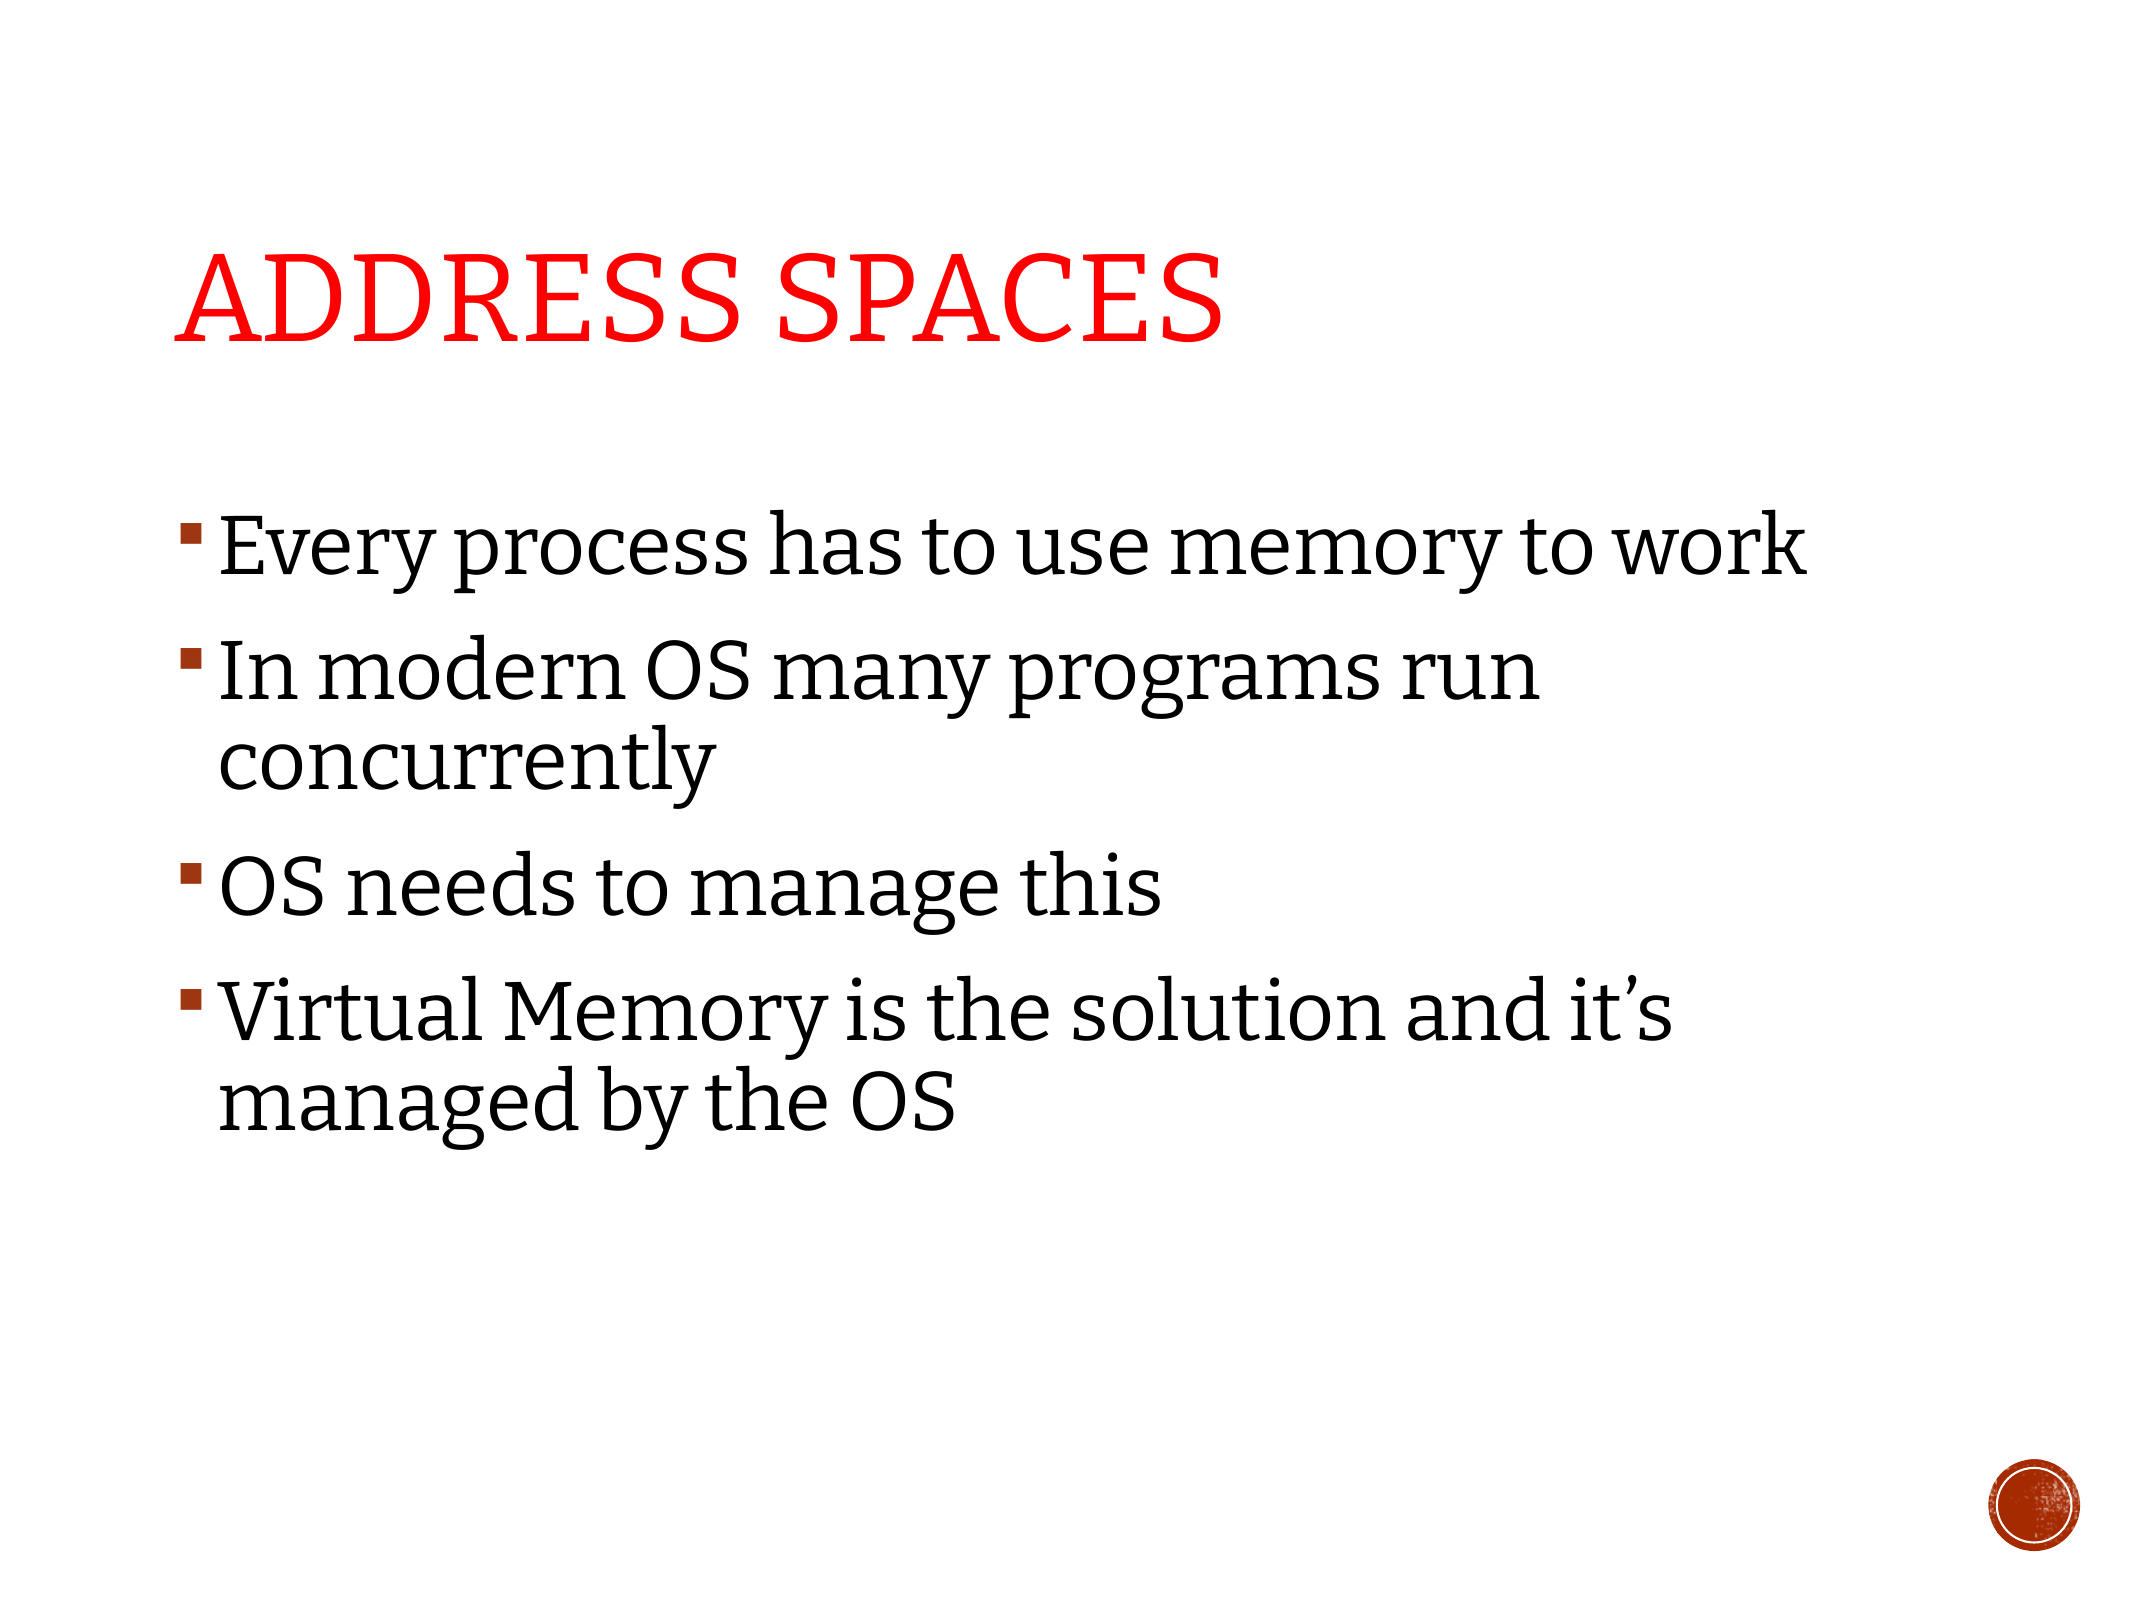

# Address spaces
Every process has to use memory to work
In modern OS many programs run concurrently
OS needs to manage this
Virtual Memory is the solution and it’s managed by the OS